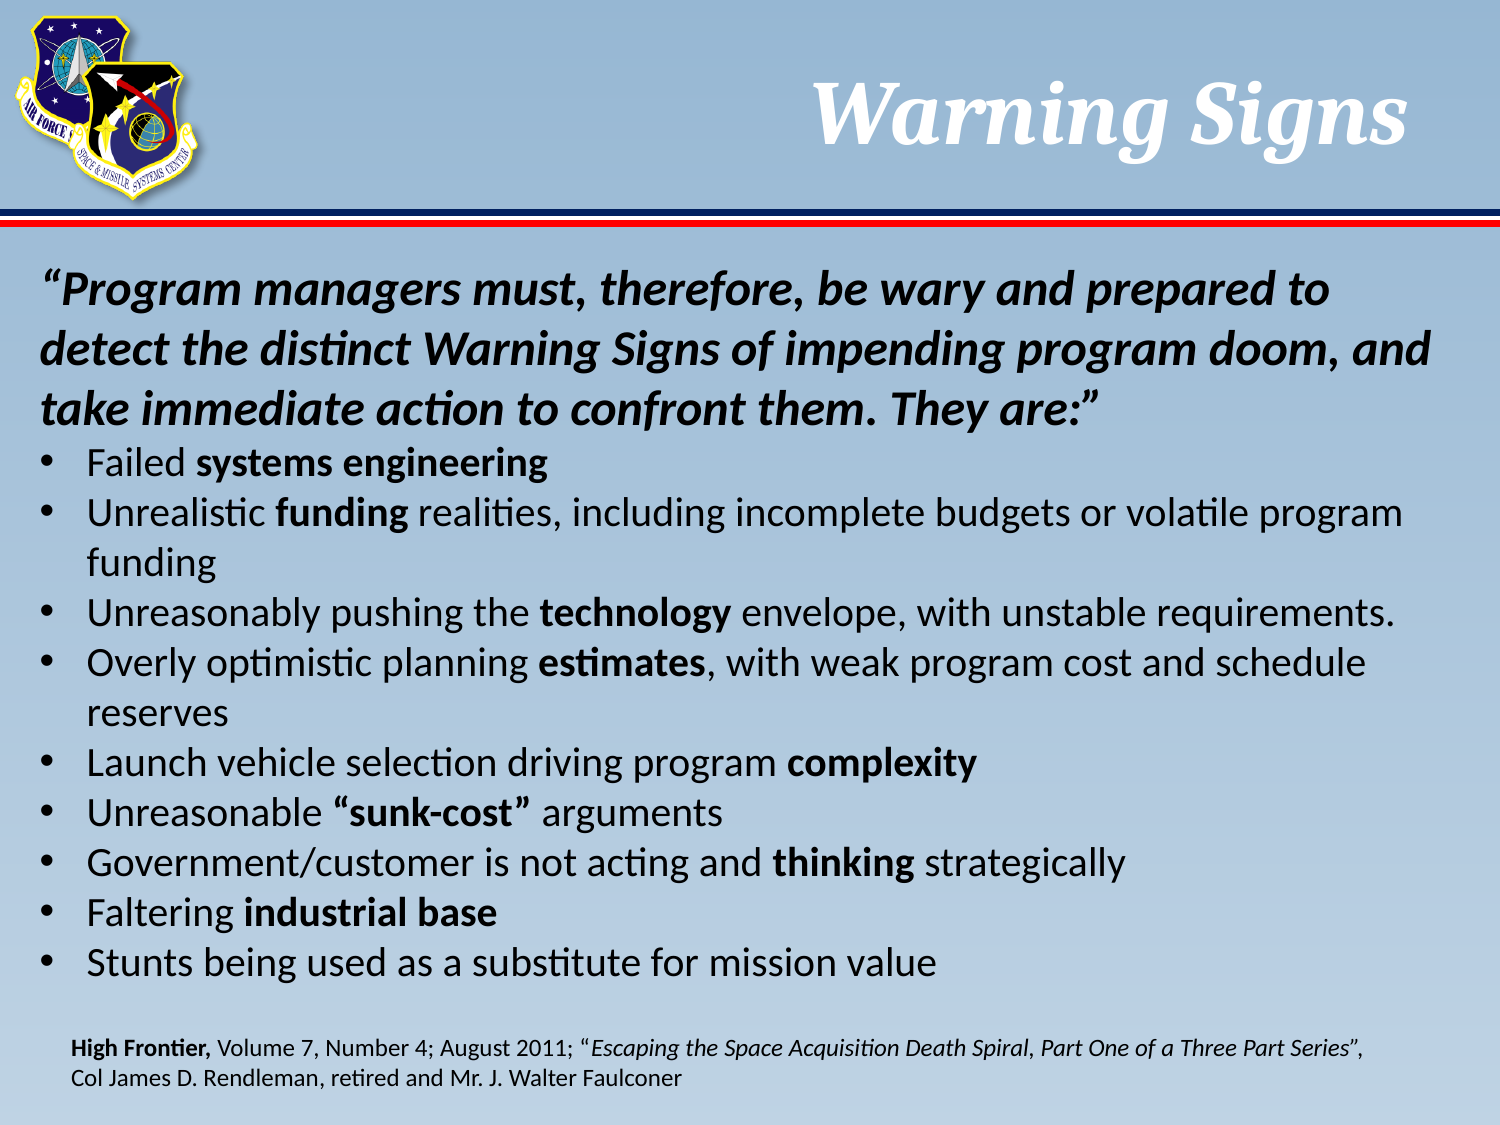

# Warning Signs
“Program managers must, therefore, be wary and prepared to detect the distinct Warning Signs of impending program doom, and take immediate action to confront them. They are:”
Failed systems engineering
Unrealistic funding realities, including incomplete budgets or volatile program funding
Unreasonably pushing the technology envelope, with unstable requirements.
Overly optimistic planning estimates, with weak program cost and schedule reserves
Launch vehicle selection driving program complexity
Unreasonable “sunk-cost” arguments
Government/customer is not acting and thinking strategically
Faltering industrial base
Stunts being used as a substitute for mission value
High Frontier, Volume 7, Number 4; August 2011; “Escaping the Space Acquisition Death Spiral, Part One of a Three Part Series”,
Col James D. Rendleman, retired and Mr. J. Walter Faulconer